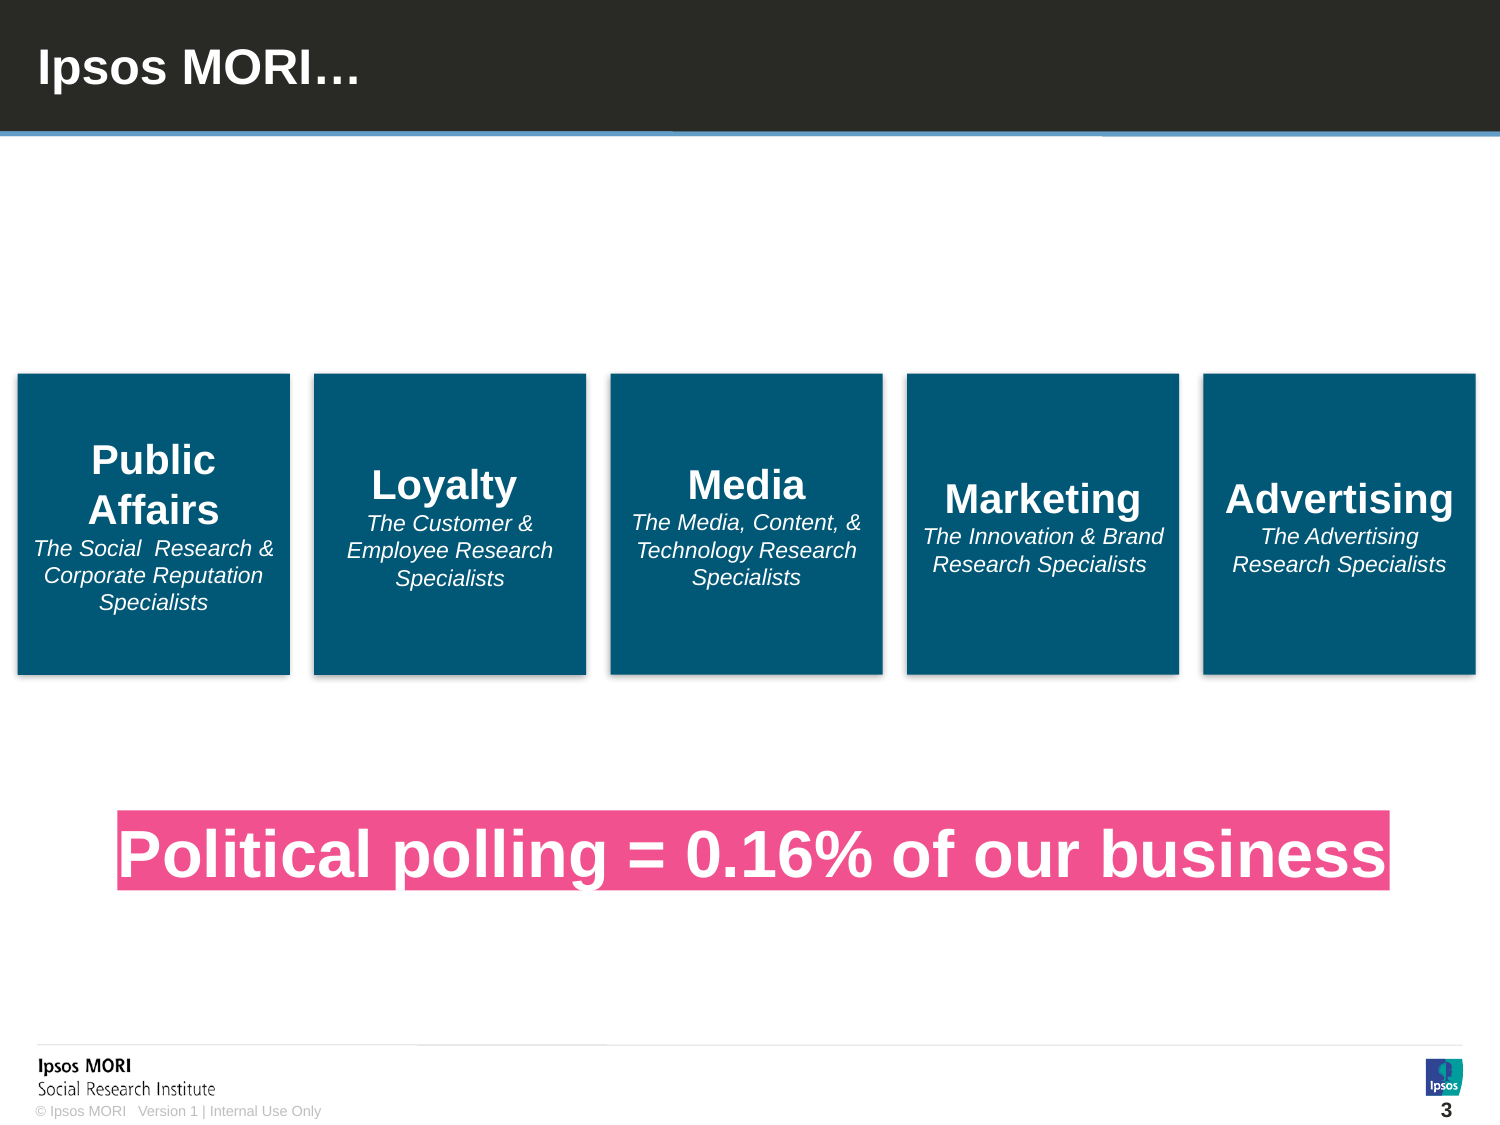

# Ipsos MORI…
Public Affairs
The Social  Research & Corporate Reputation Specialists
Media
The Media, Content, & Technology Research Specialists
Marketing
The Innovation & Brand Research Specialists
Advertising
The Advertising Research Specialists
Loyalty
The Customer & Employee Research Specialists
Political polling = 0.16% of our business